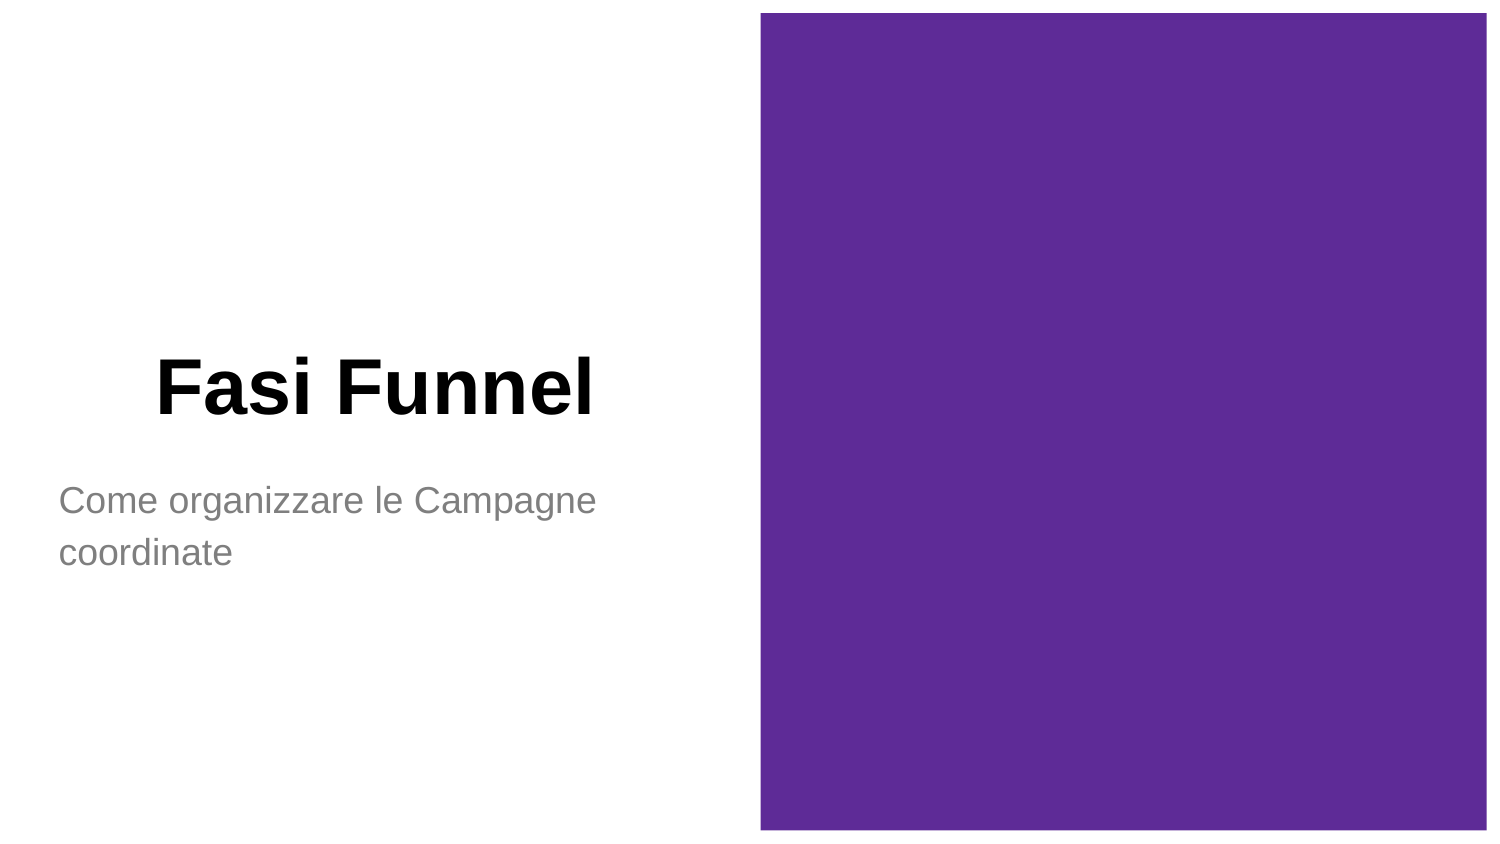

# Fasi Funnel
Come organizzare le Campagne coordinate